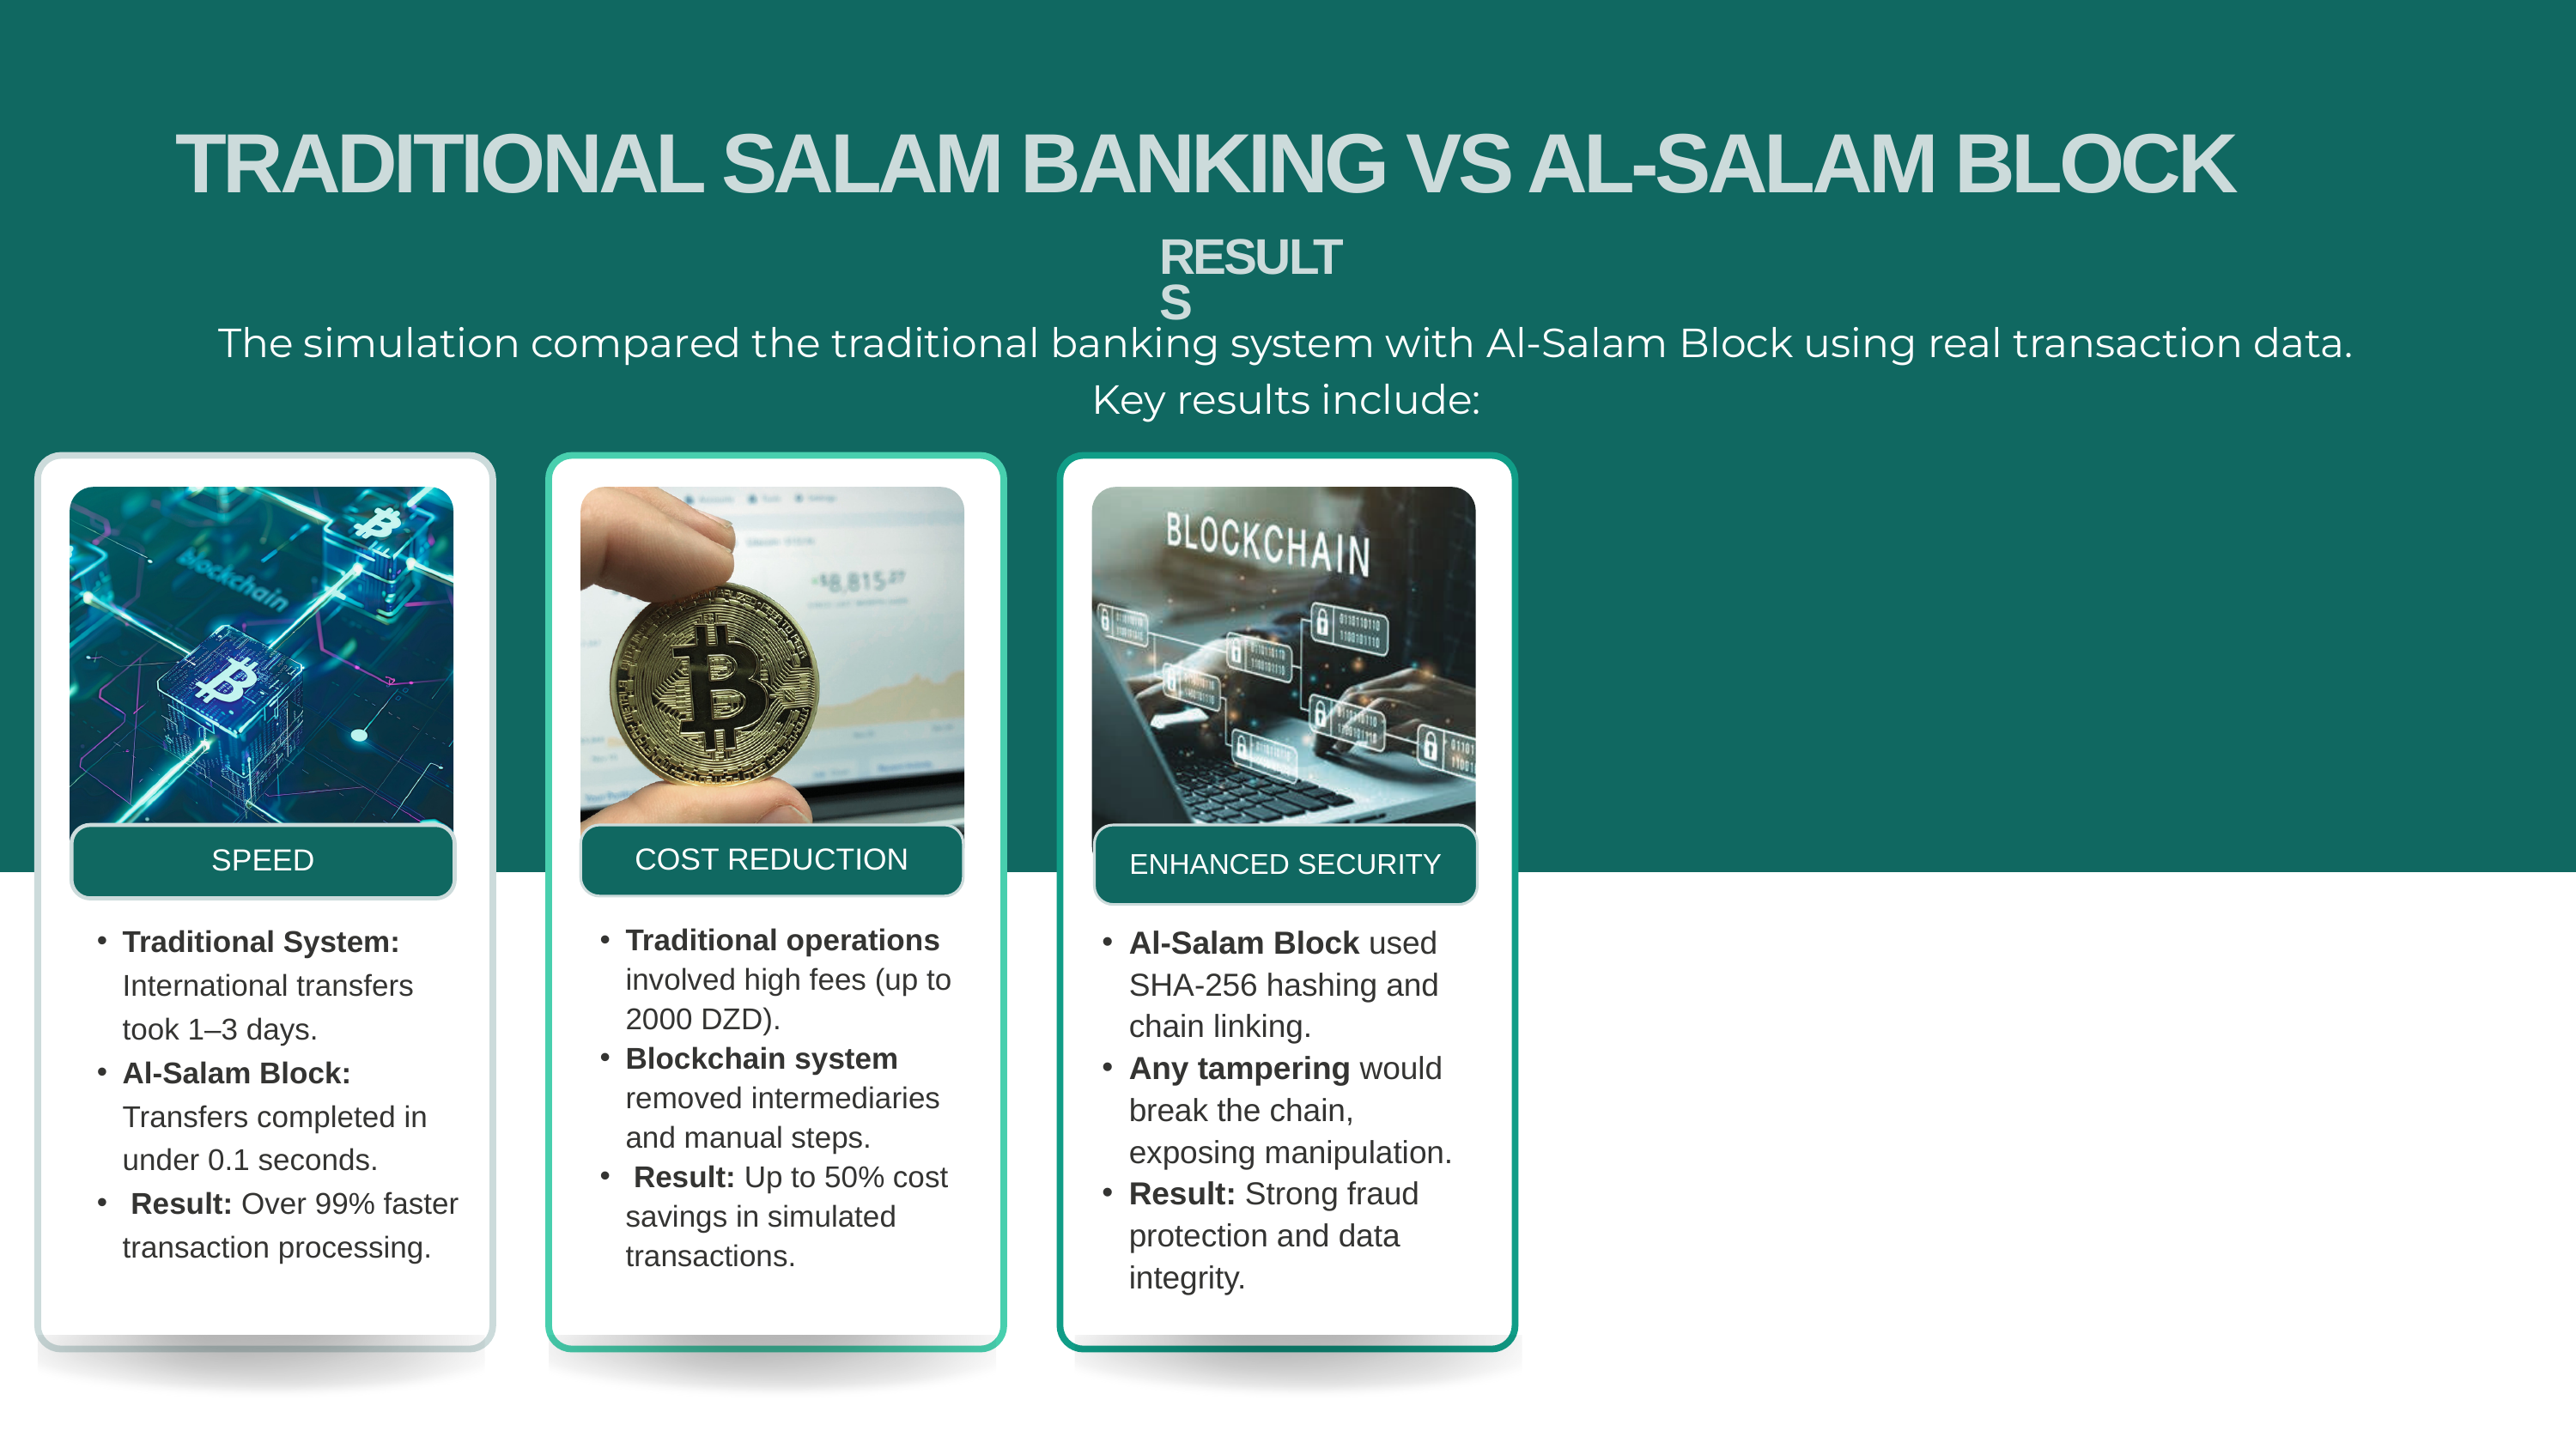

TRADITIONAL SALAM BANKING VS AL-SALAM BLOCK
RESULTS
The simulation compared the traditional banking system with Al-Salam Block using real transaction data.
Key results include:

SPEED

COST REDUCTION

ENHANCED SECURITY
Traditional System: International transfers took 1–3 days.
Al-Salam Block: Transfers completed in under 0.1 seconds.
 Result: Over 99% faster transaction processing.
Traditional operations involved high fees (up to 2000 DZD).
Blockchain system removed intermediaries and manual steps.
 Result: Up to 50% cost savings in simulated transactions.
Al-Salam Block used SHA-256 hashing and chain linking.
Any tampering would break the chain, exposing manipulation.
Result: Strong fraud protection and data integrity.